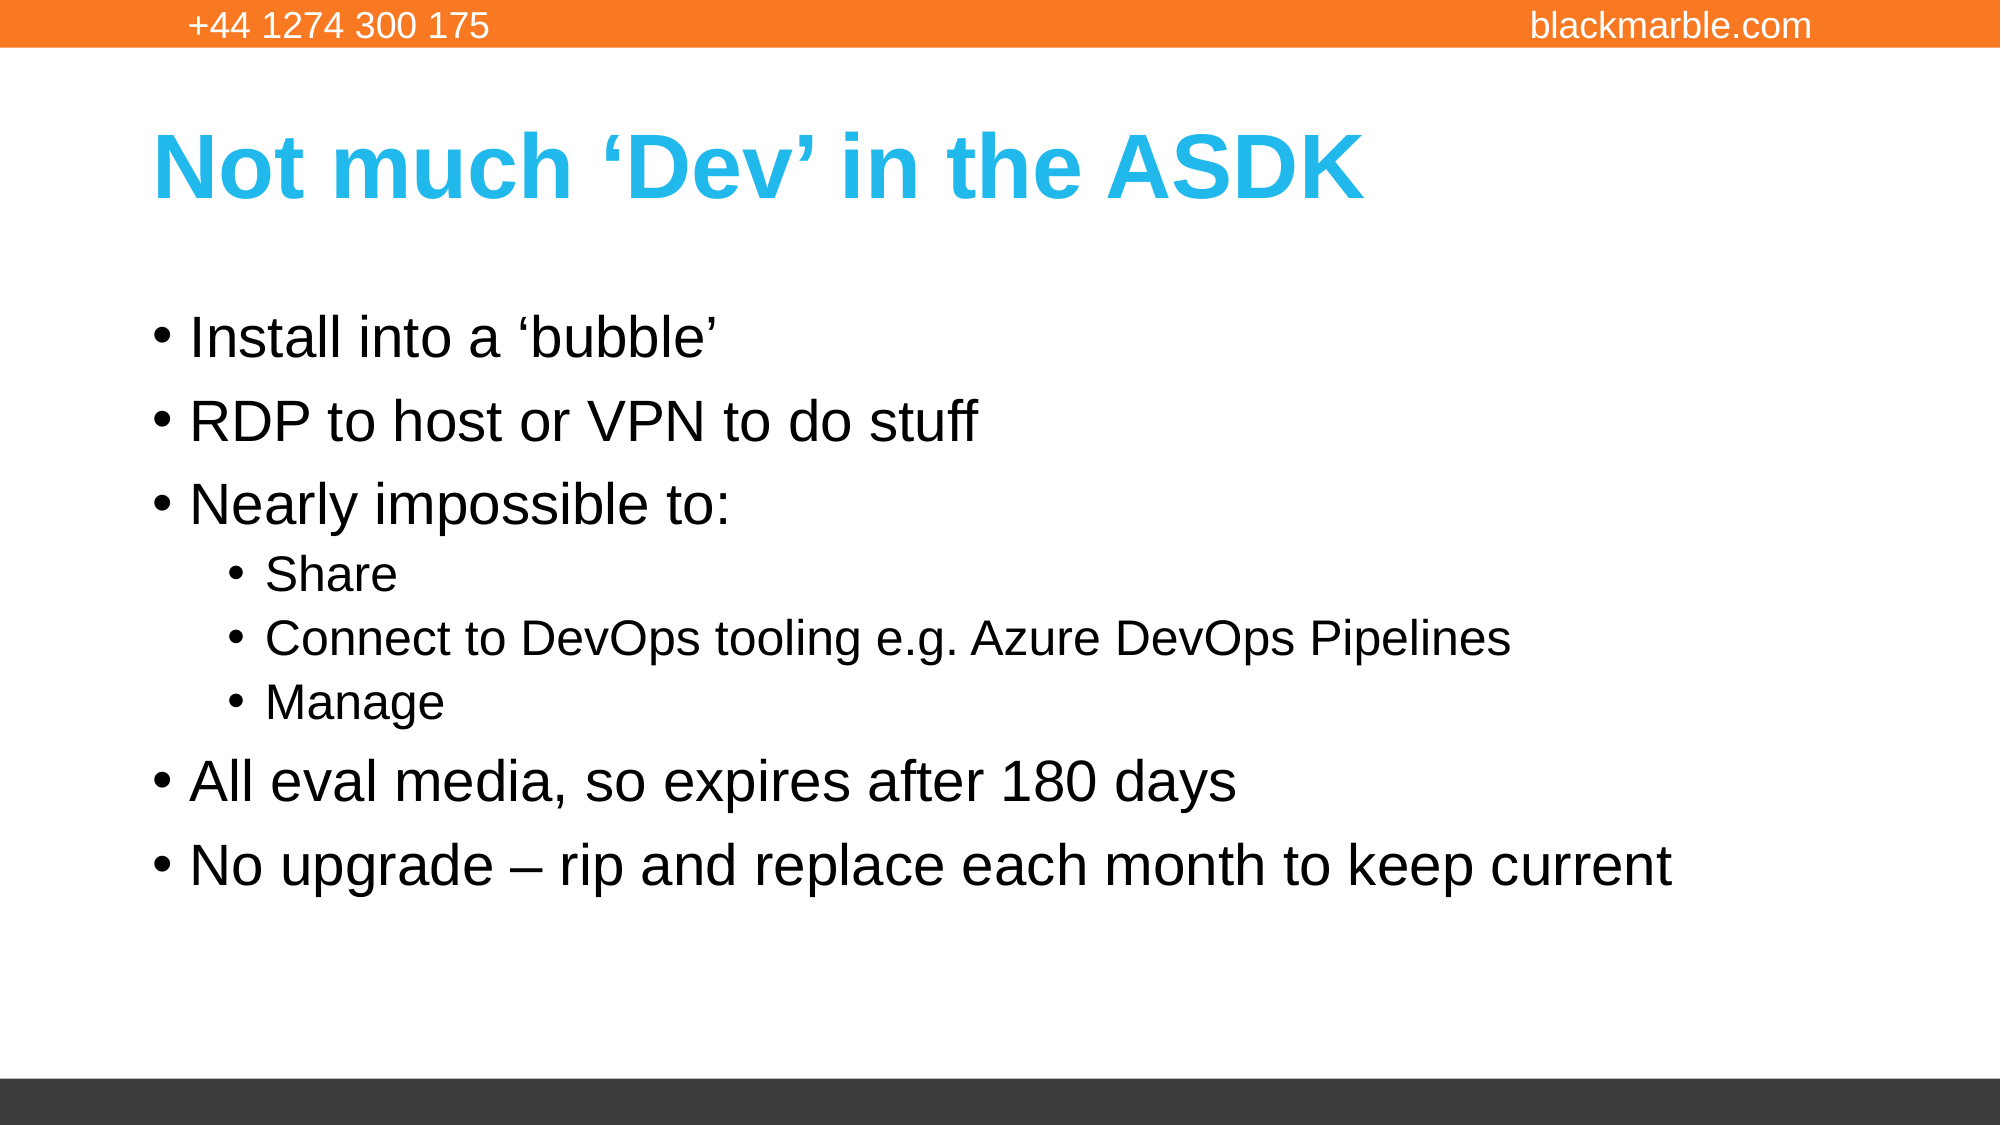

# Not much ‘Dev’ in the ASDK
Install into a ‘bubble’
RDP to host or VPN to do stuff
Nearly impossible to:
Share
Connect to DevOps tooling e.g. Azure DevOps Pipelines
Manage
All eval media, so expires after 180 days
No upgrade – rip and replace each month to keep current